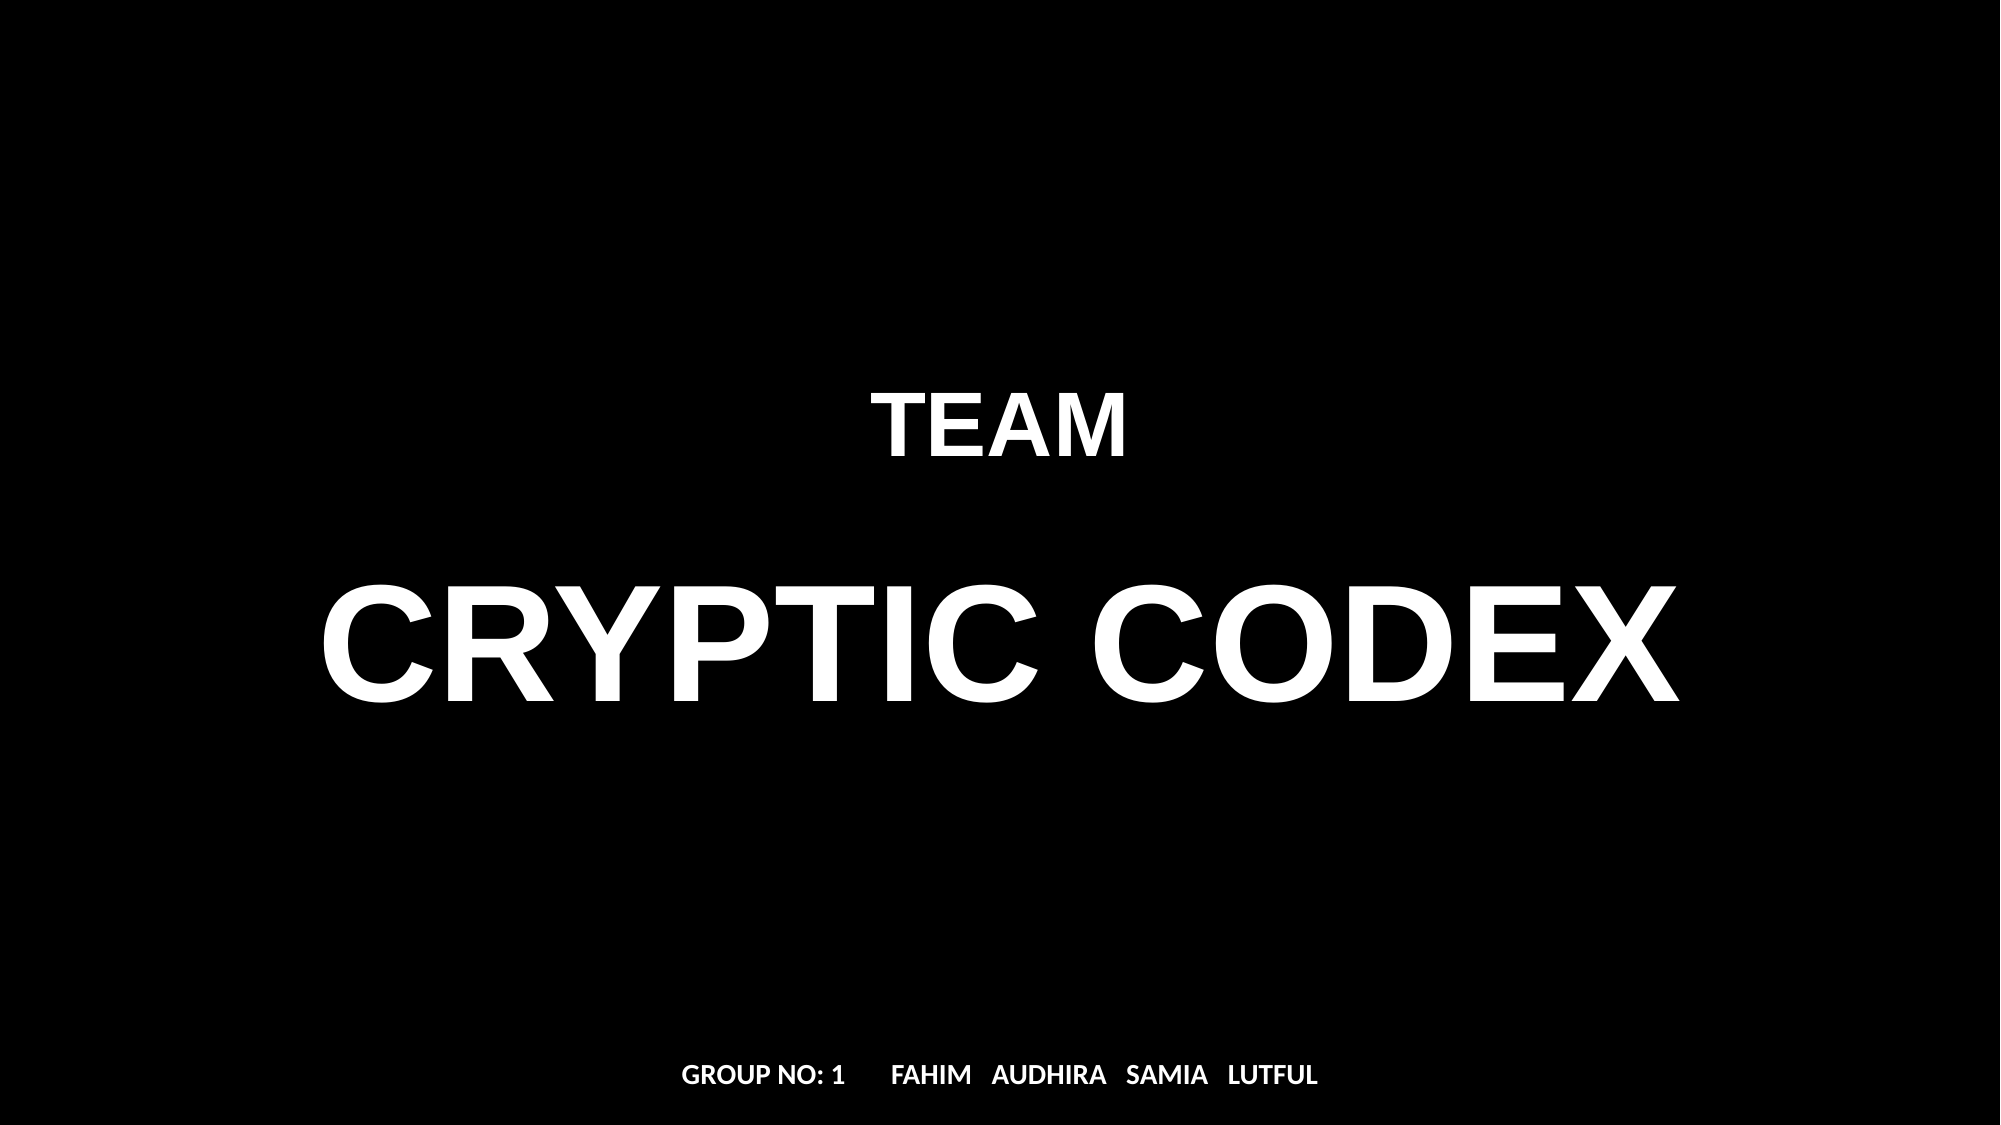

TEAM
WELCOME

CRYPTIC CODEX
GROUP NO: 1       FAHIM   AUDHIRA   SAMIA   LUTFUL